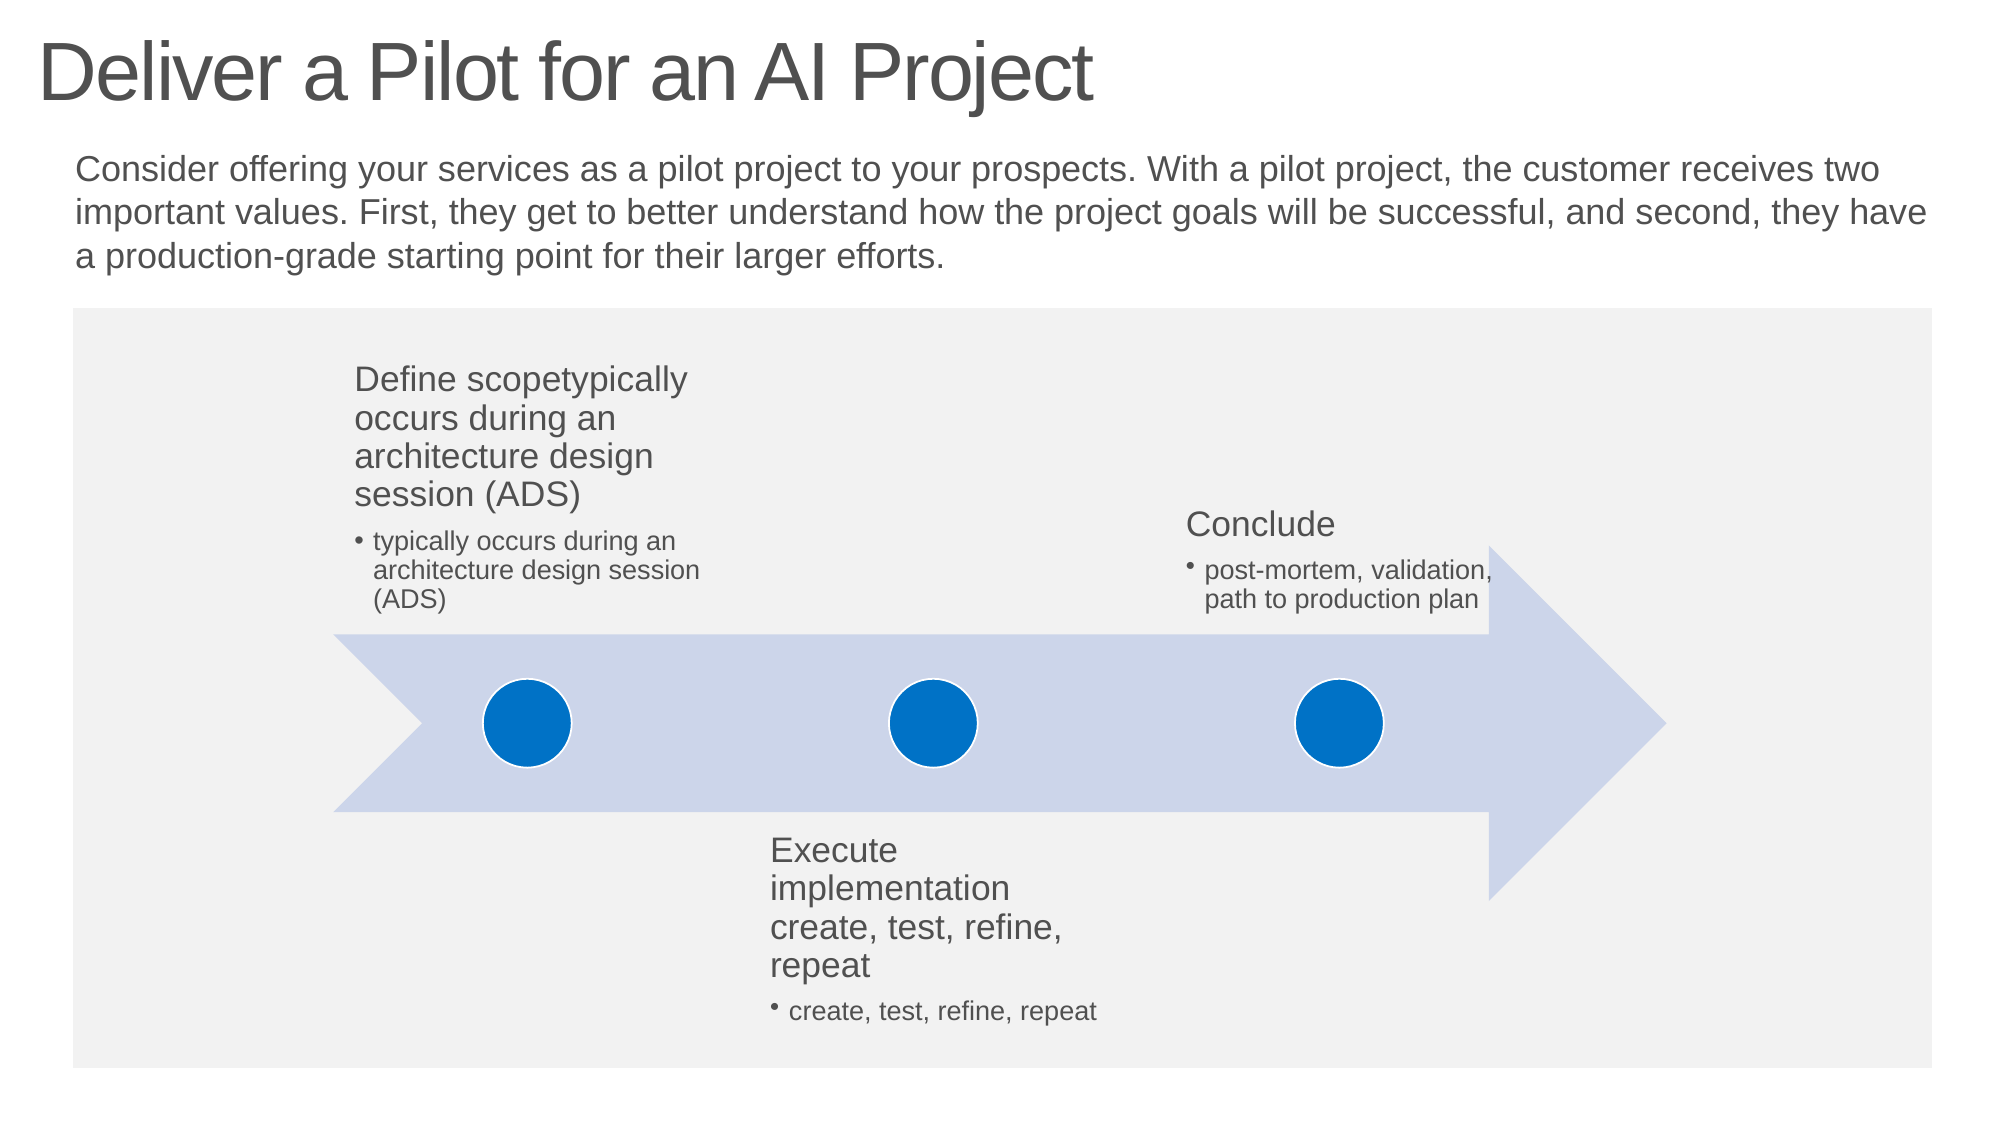

Deliver a Pilot for an AI Project
Consider offering your services as a pilot project to your prospects. With a pilot project, the customer receives two important values. First, they get to better understand how the project goals will be successful, and second, they have a production-grade starting point for their larger efforts.

A typical pilot undergoes the following phases:

Define scopetypically occurs during an architecture design session (ADS)
typically occurs during an architecture design session (ADS)
Execute implementation create, test, refine, repeat
create, test, refine, repeat
Conclude
post-mortem, validation, path to production plan
|  |
| --- |